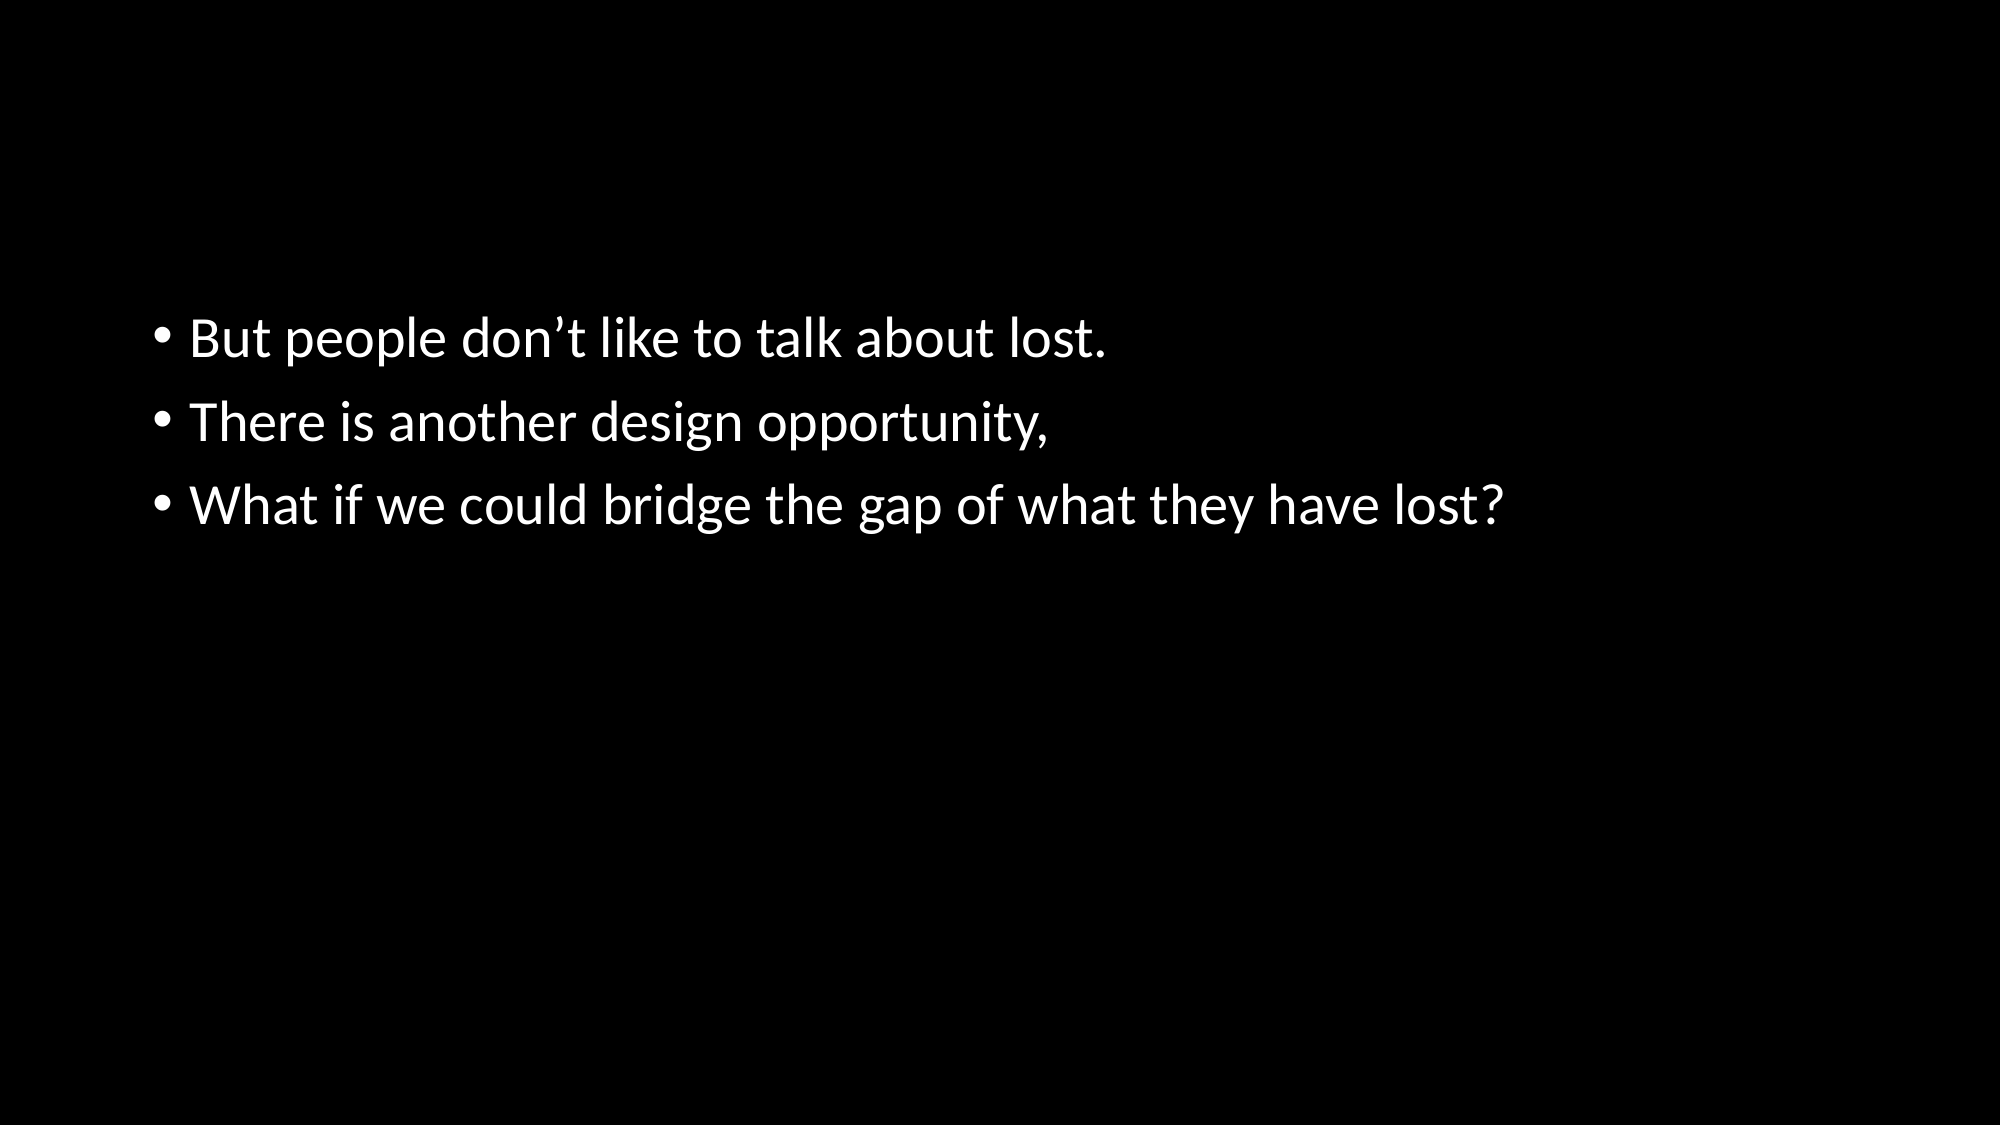

#
But people don’t like to talk about lost.
There is another design opportunity,
What if we could bridge the gap of what they have lost?